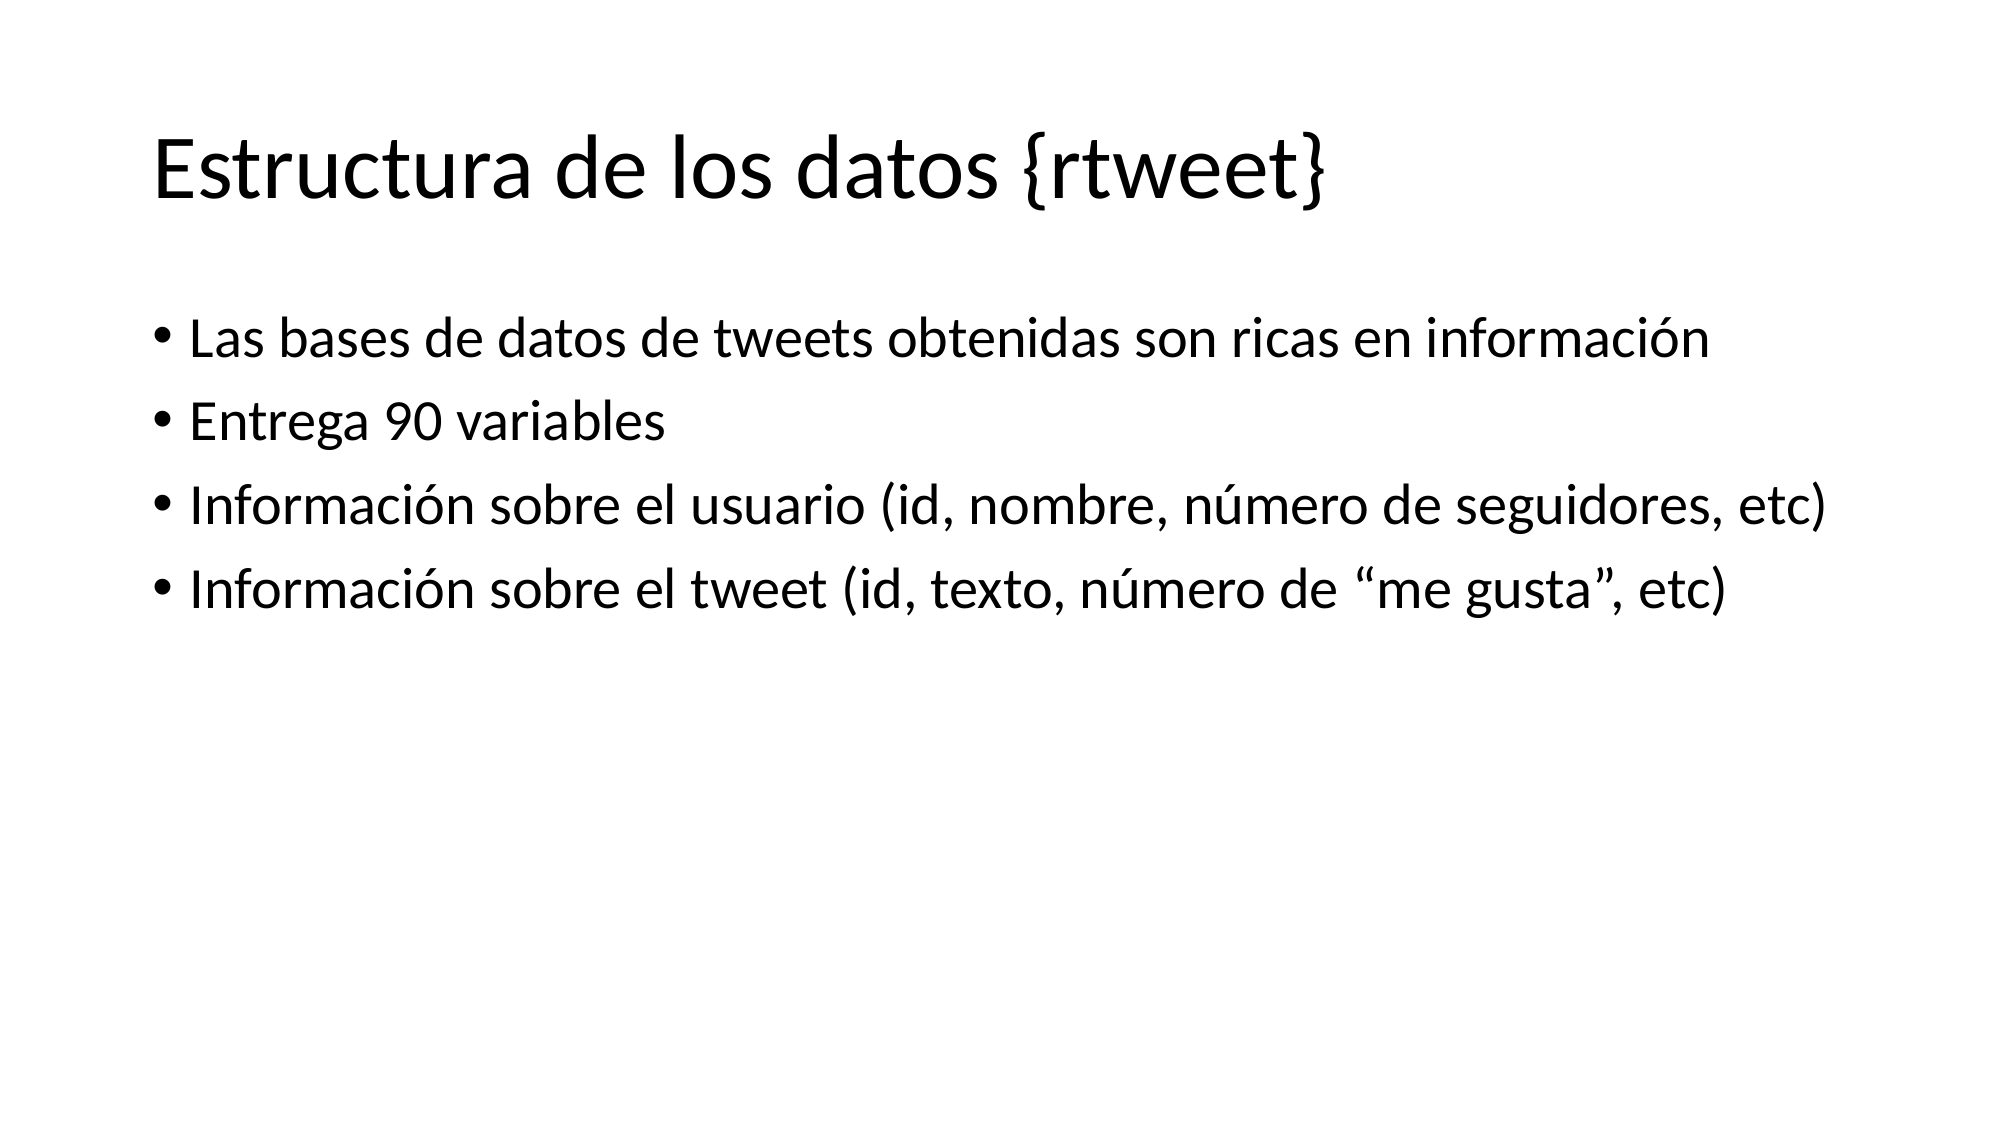

# Estructura de los datos {rtweet}
Las bases de datos de tweets obtenidas son ricas en información
Entrega 90 variables
Información sobre el usuario (id, nombre, número de seguidores, etc)
Información sobre el tweet (id, texto, número de “me gusta”, etc)